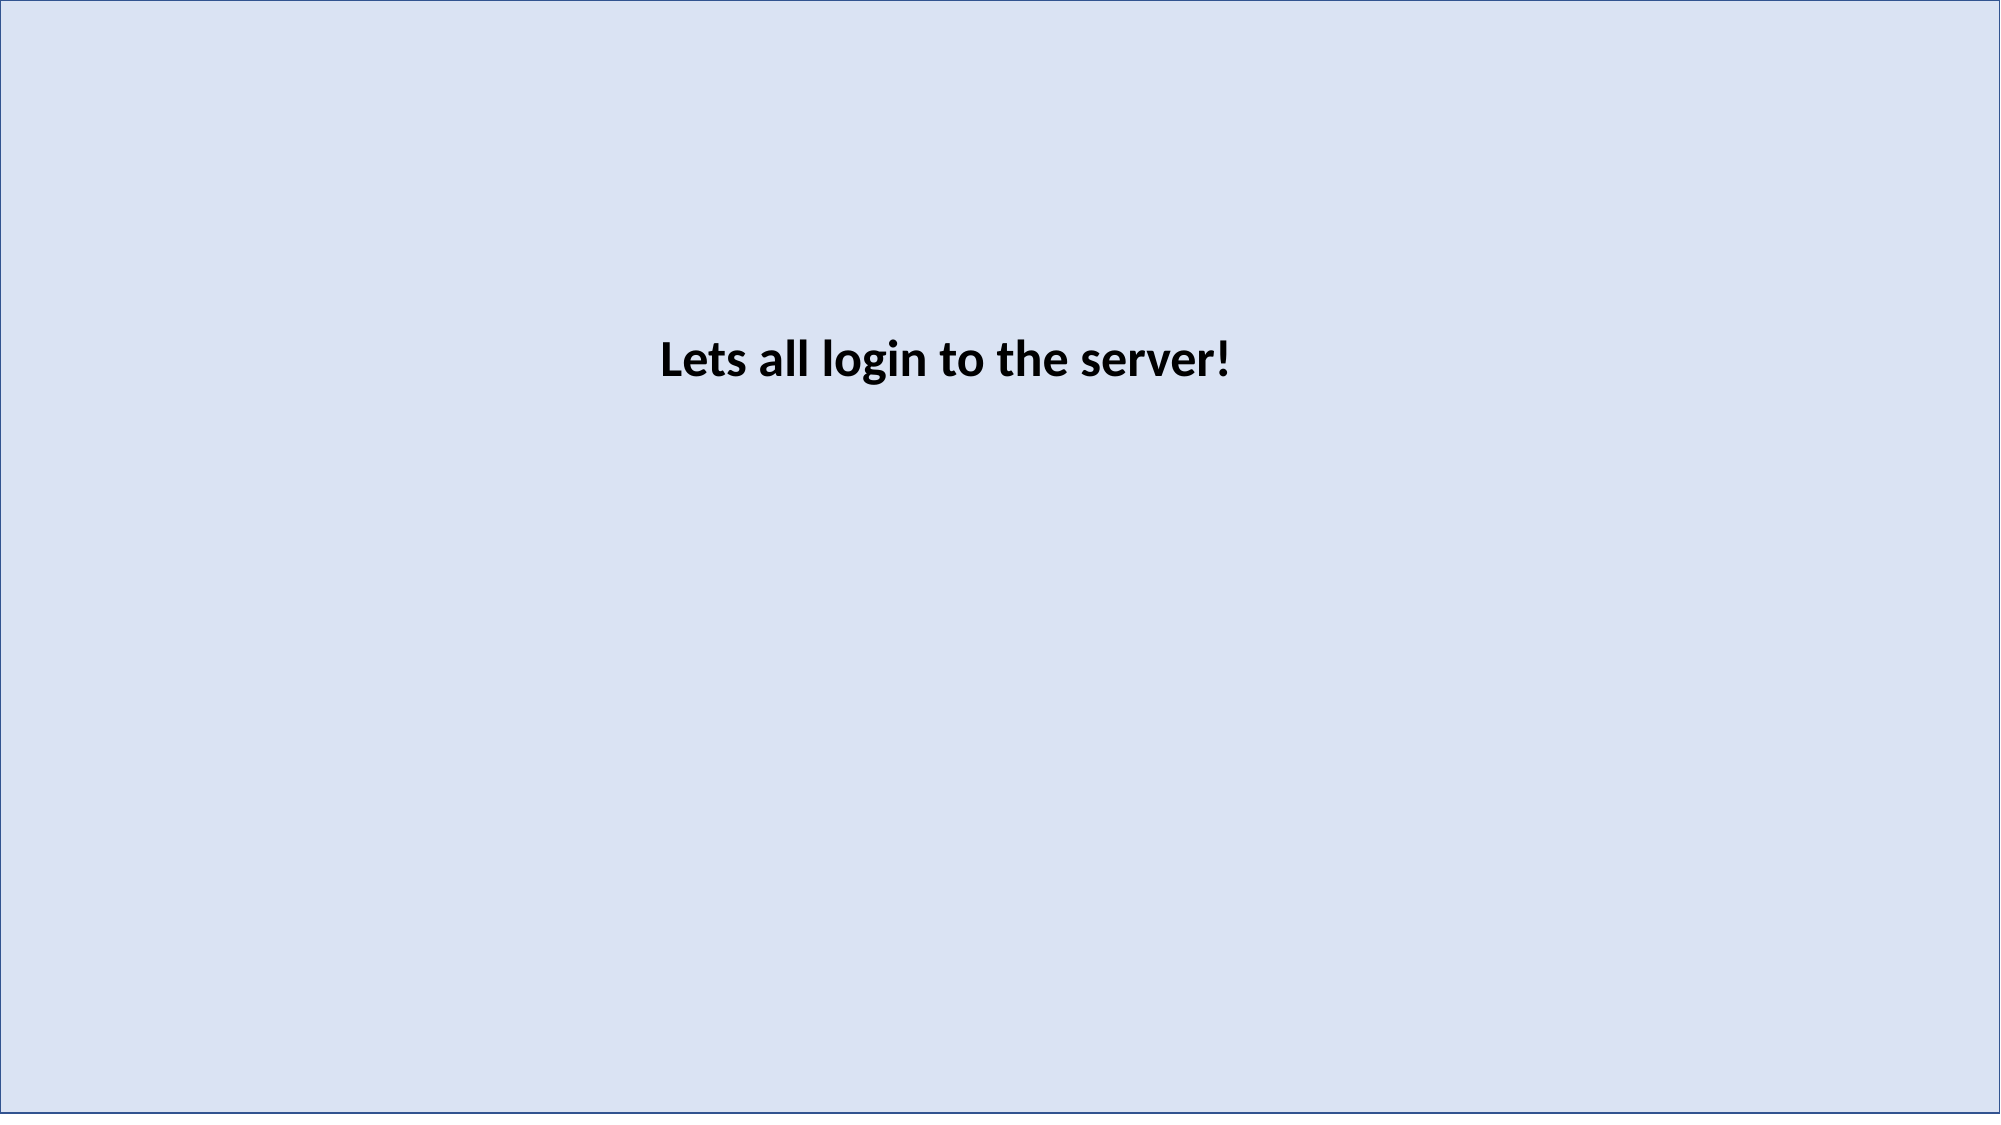

#
Lets all login to the server!